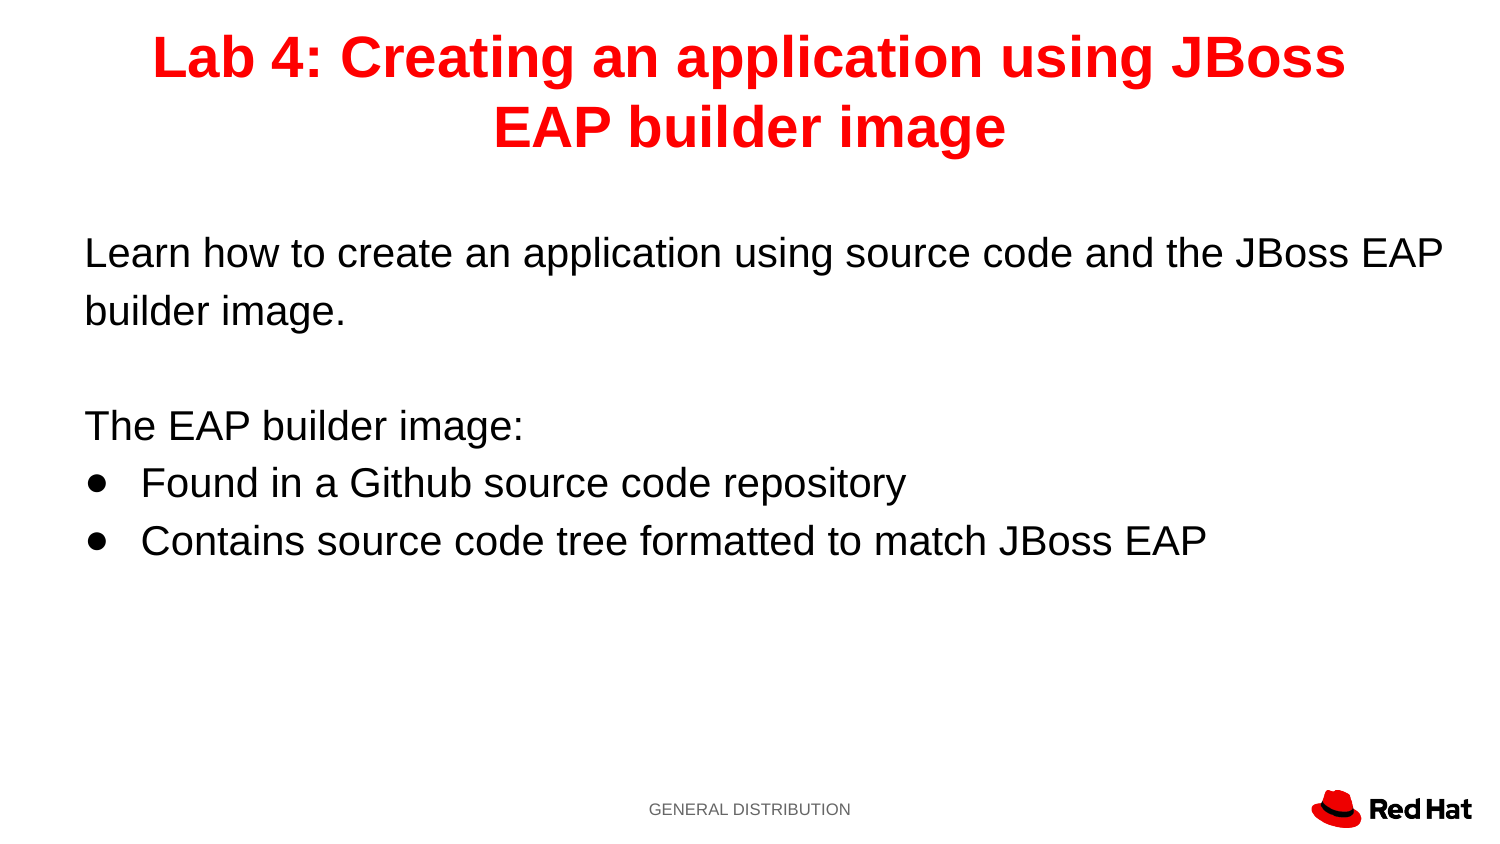

# Lab 4: Creating an application using JBoss EAP builder image
Learn how to create an application using source code and the JBoss EAP builder image.

The EAP builder image:
Found in a Github source code repository
Contains source code tree formatted to match JBoss EAP